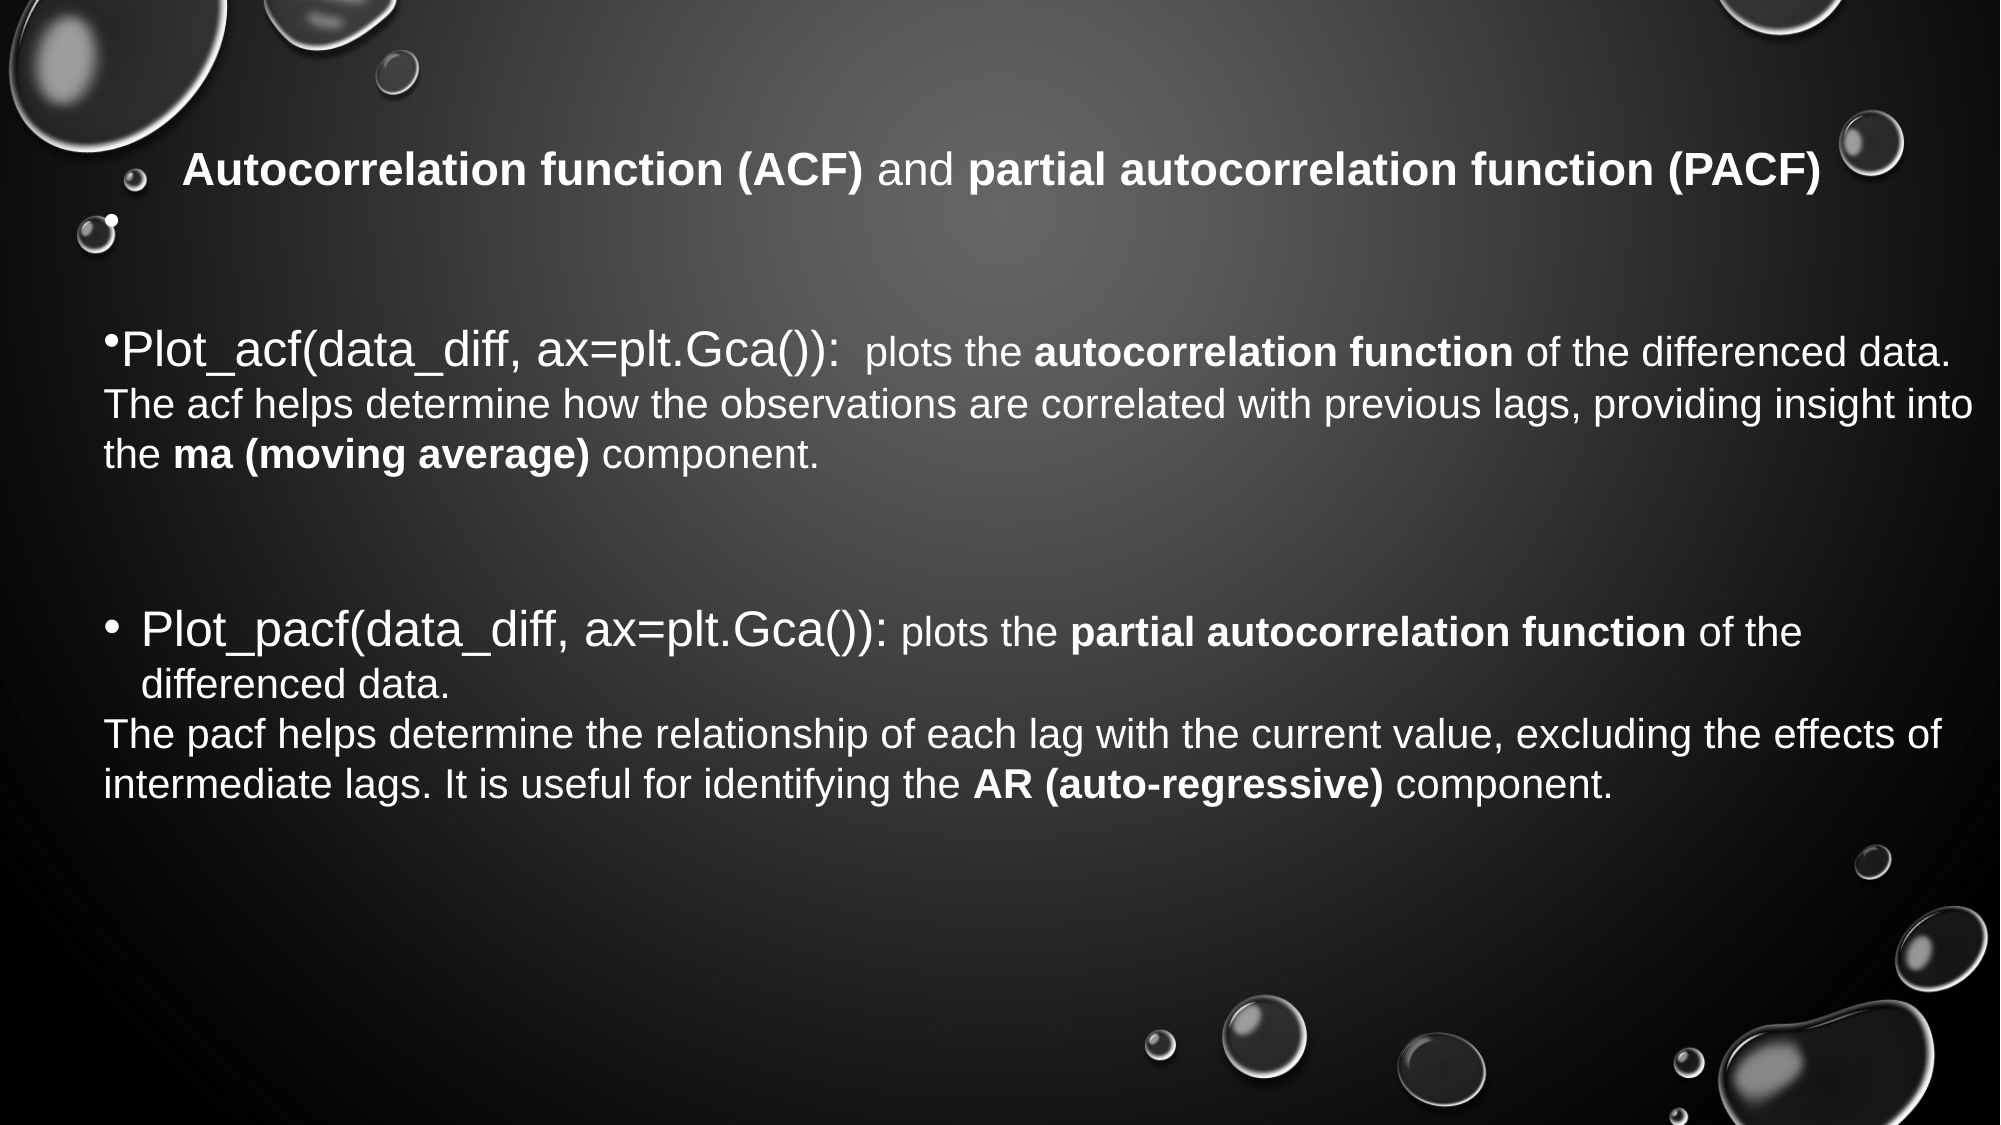

# Autocorrelation function (ACF) and partial autocorrelation function (PACF)

Plot_acf(data_diff, ax=plt.Gca()):  plots the autocorrelation function of the differenced data.
The acf helps determine how the observations are correlated with previous lags, providing insight into
the ma (moving average) component.

Plot_pacf(data_diff, ax=plt.Gca()): plots the partial autocorrelation function of the differenced data.
The pacf helps determine the relationship of each lag with the current value, excluding the effects of
intermediate lags. It is useful for identifying the AR (auto-regressive) component.